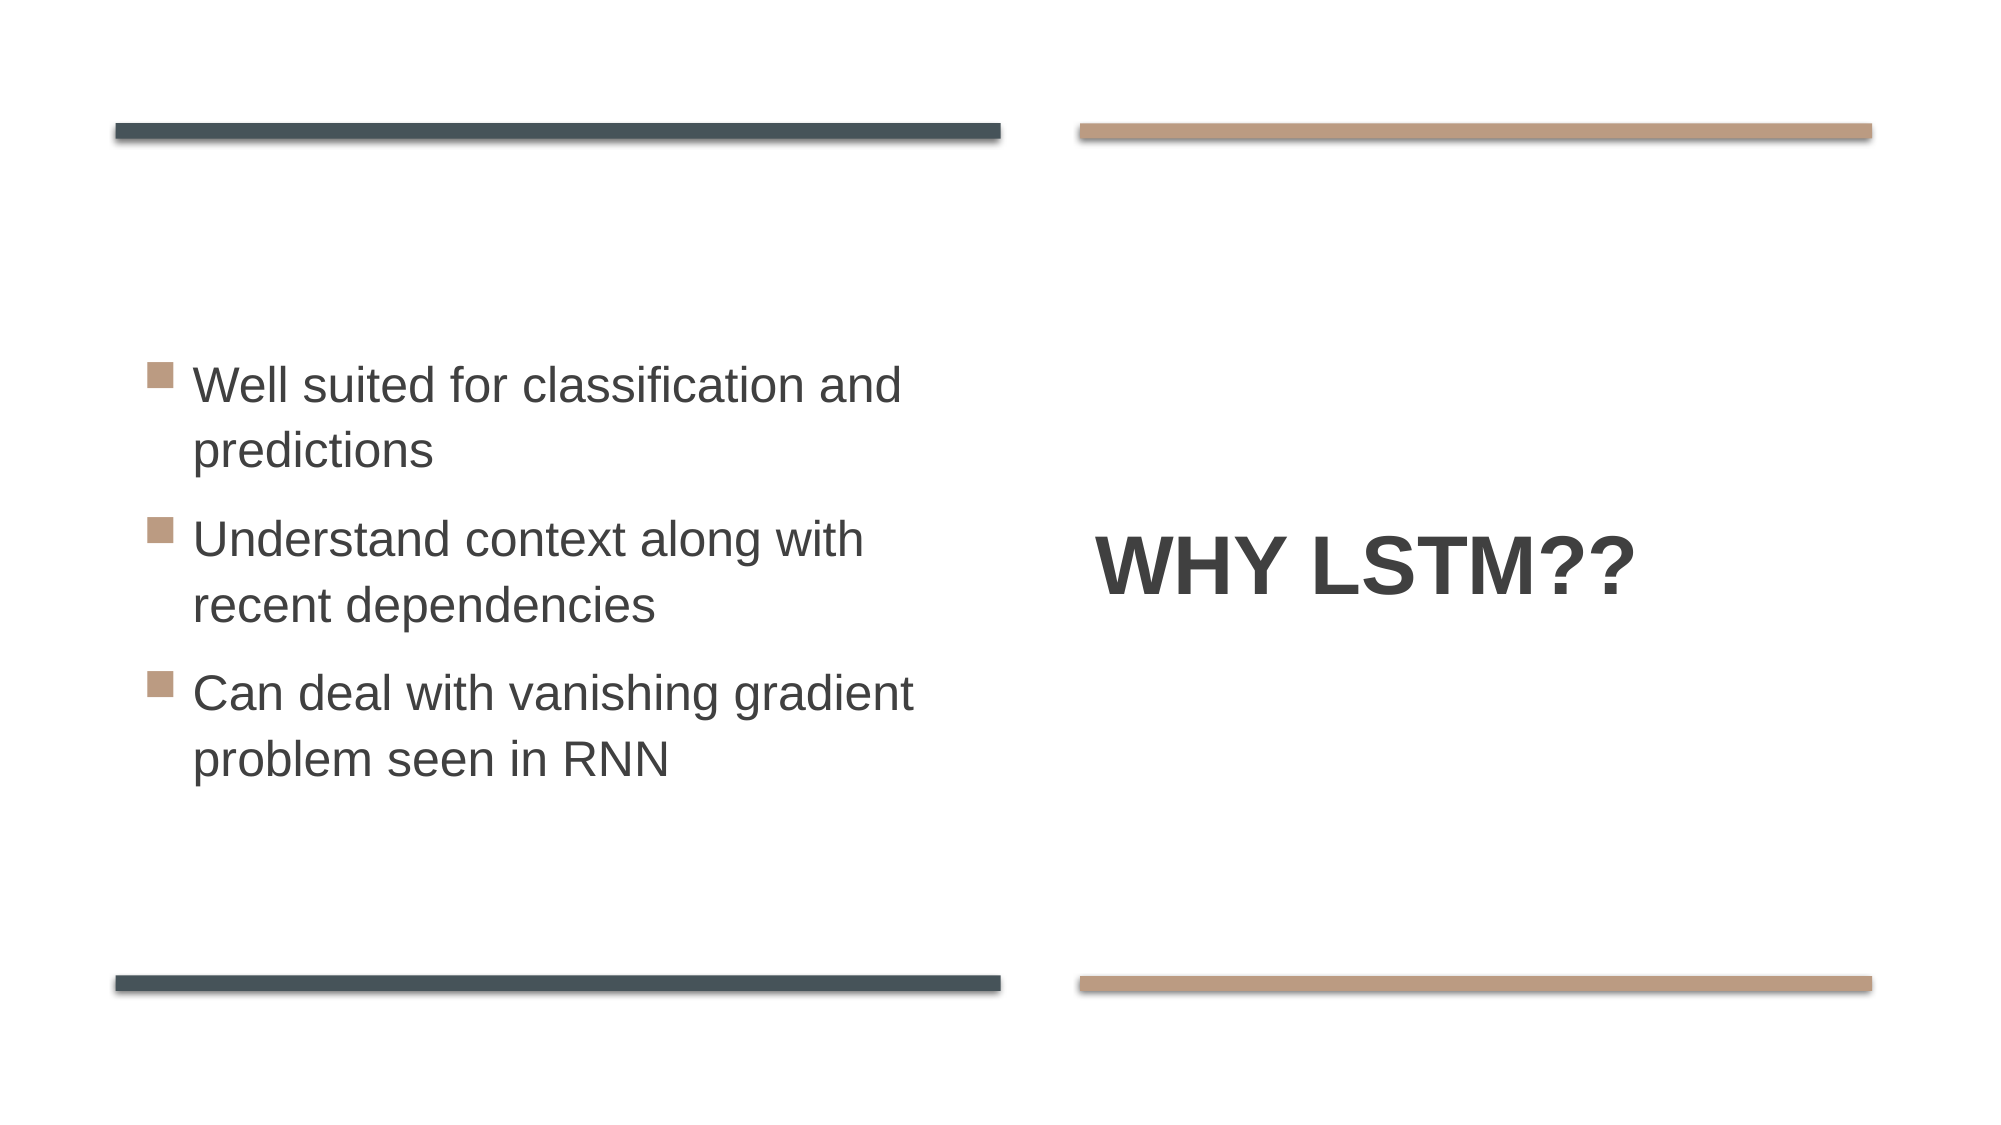

# Why lstm??
Well suited for classification and predictions
Understand context along with recent dependencies
Can deal with vanishing gradient problem seen in RNN

30